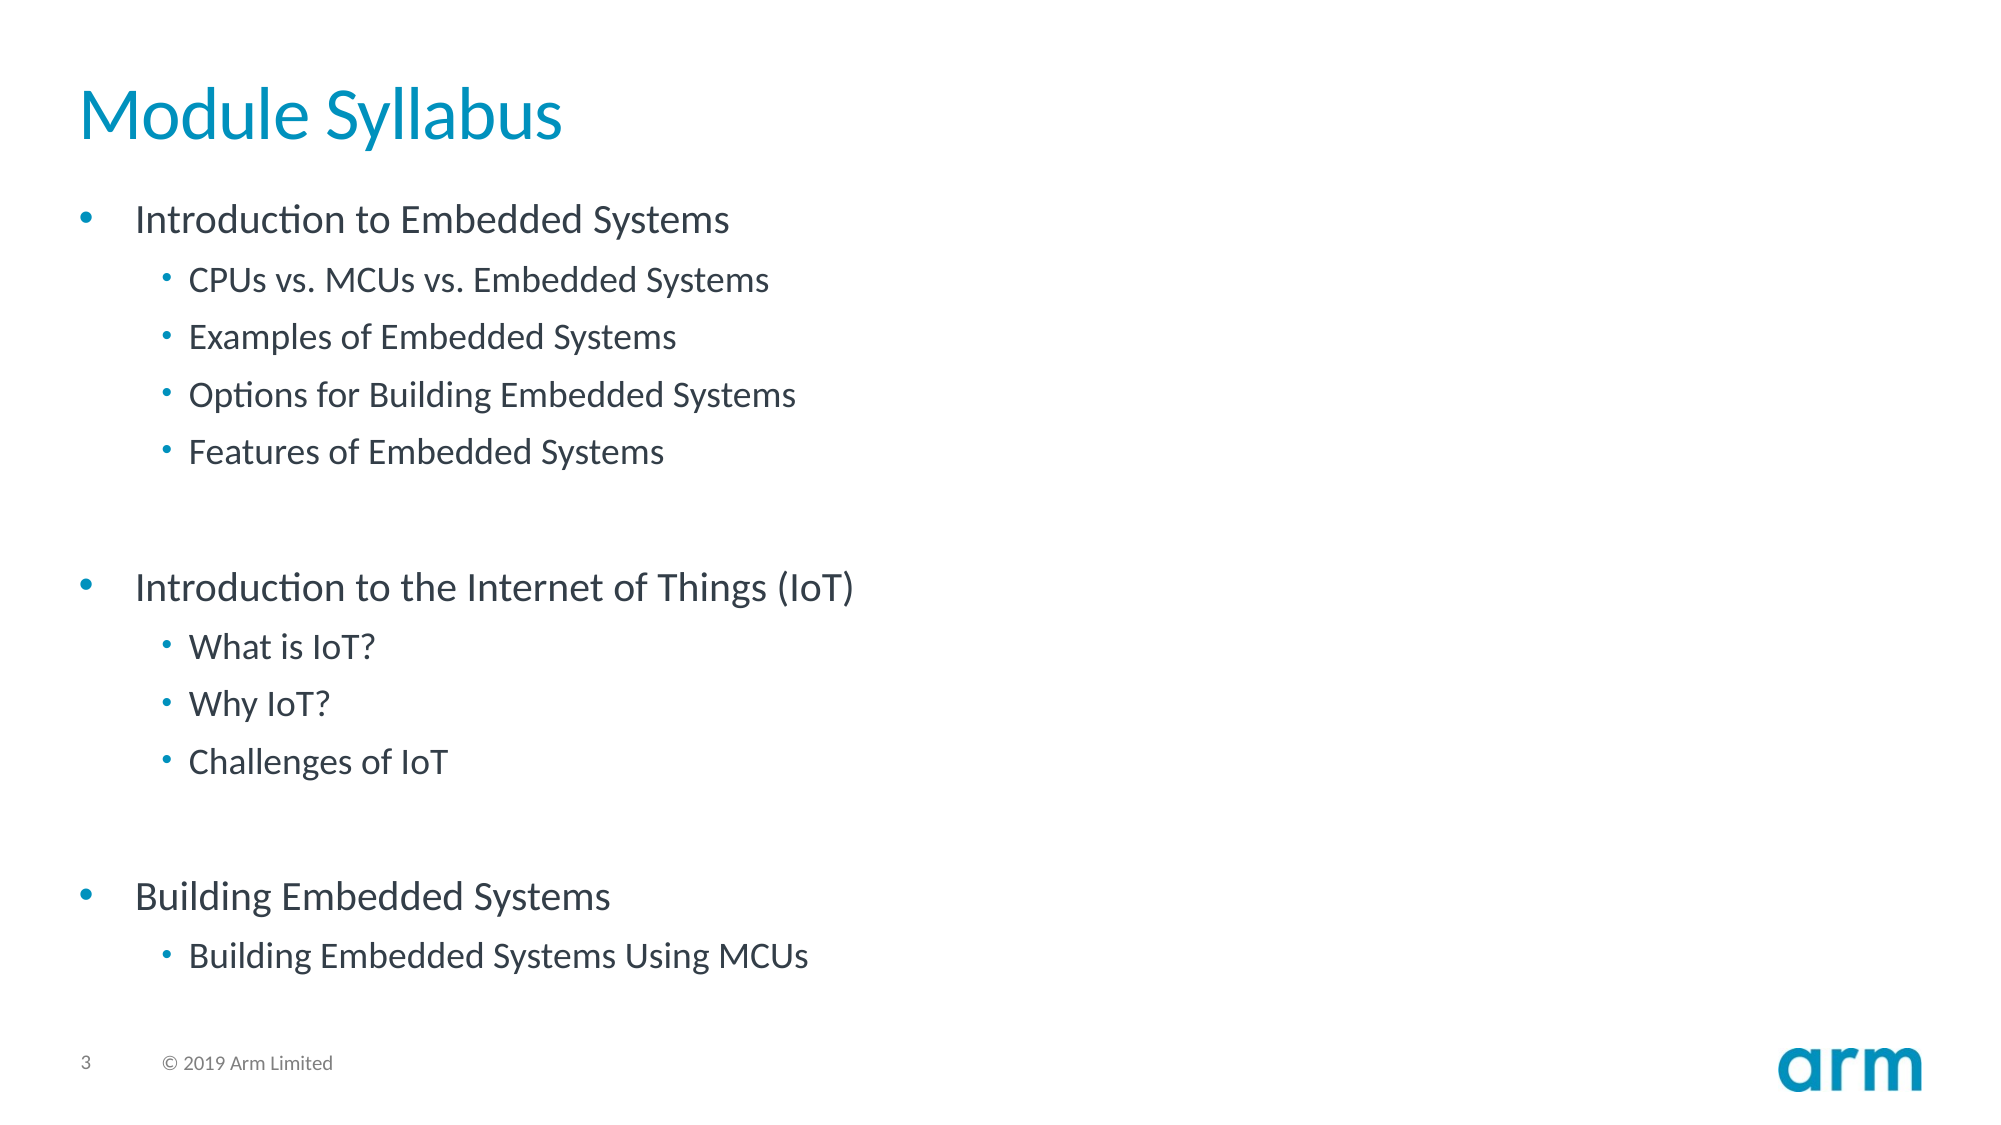

# Module Syllabus
Introduction to Embedded Systems
CPUs vs. MCUs vs. Embedded Systems
Examples of Embedded Systems
Options for Building Embedded Systems
Features of Embedded Systems

Introduction to the Internet of Things (IoT)
What is IoT?
Why IoT?
Challenges of IoT

Building Embedded Systems
Building Embedded Systems Using MCUs